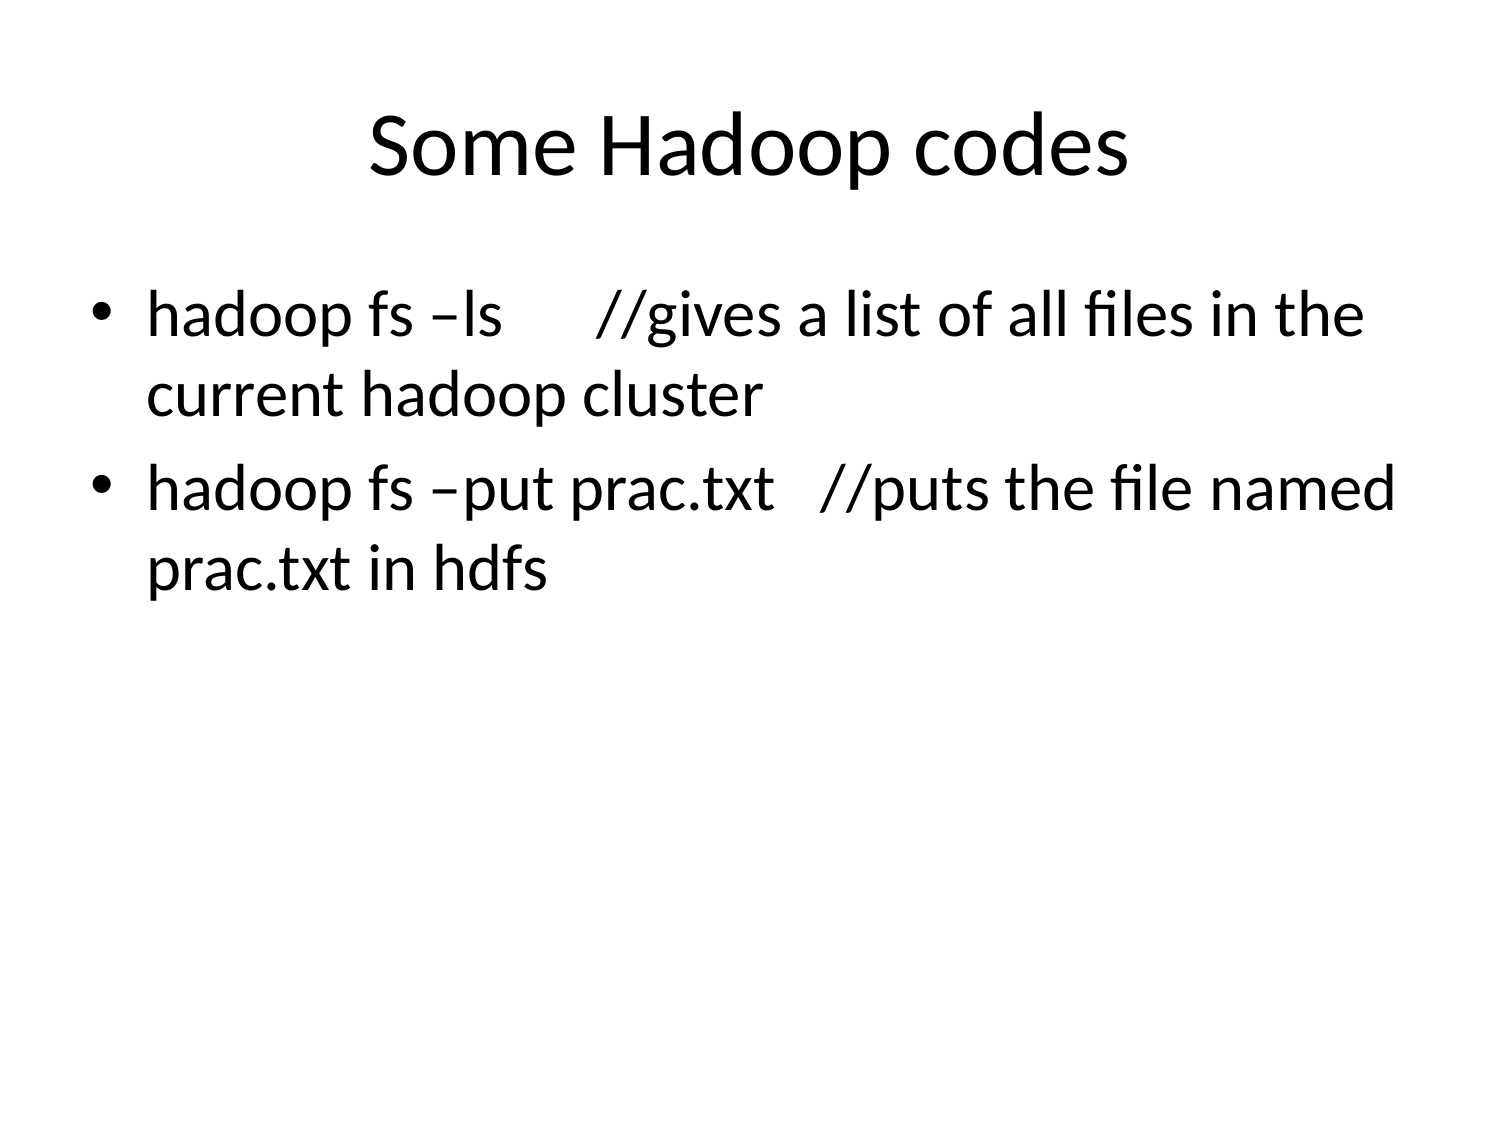

# Some Hadoop codes
hadoop fs –ls	//gives a list of all files in the current hadoop cluster
hadoop fs –put prac.txt   //puts the file named prac.txt in hdfs